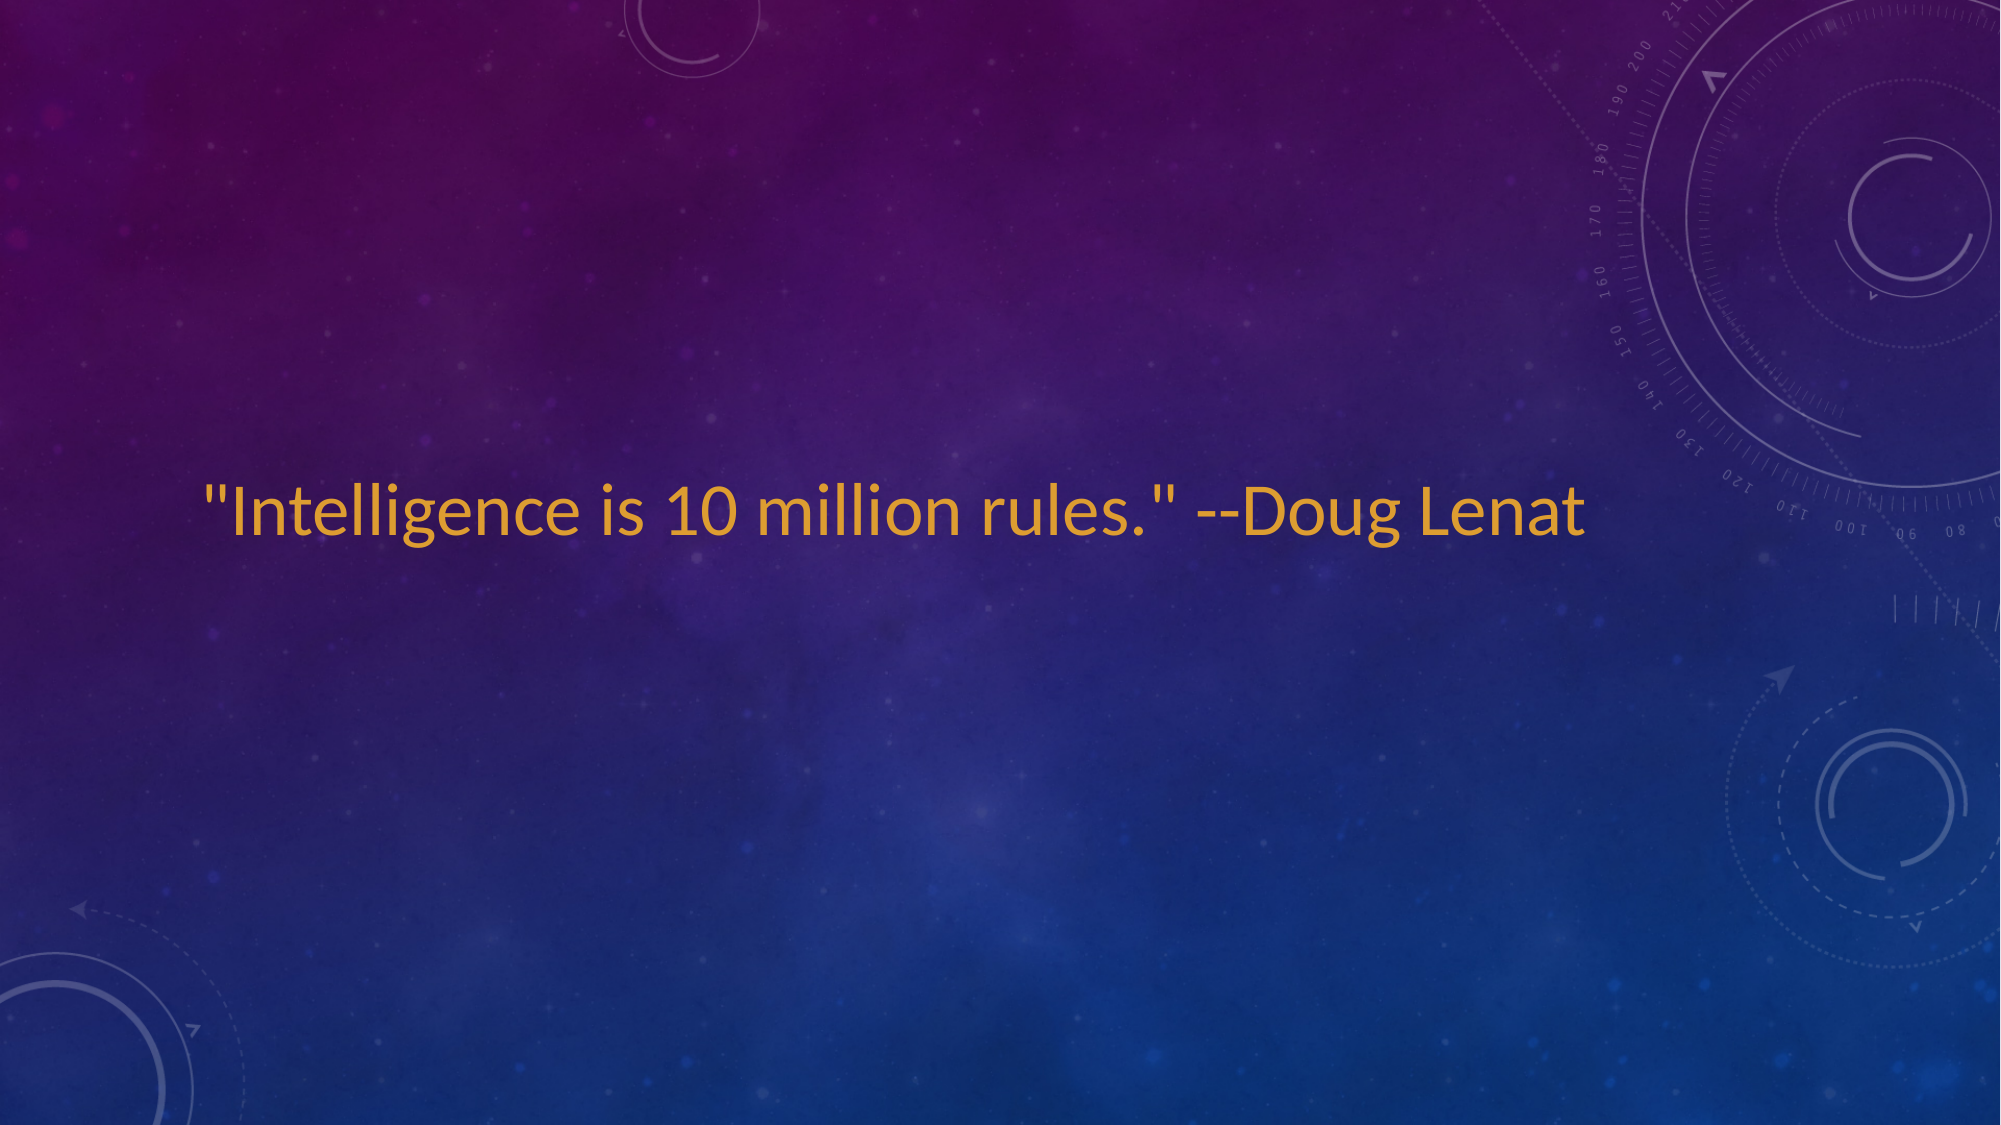

"Intelligence is 10 million rules." --Doug Lenat